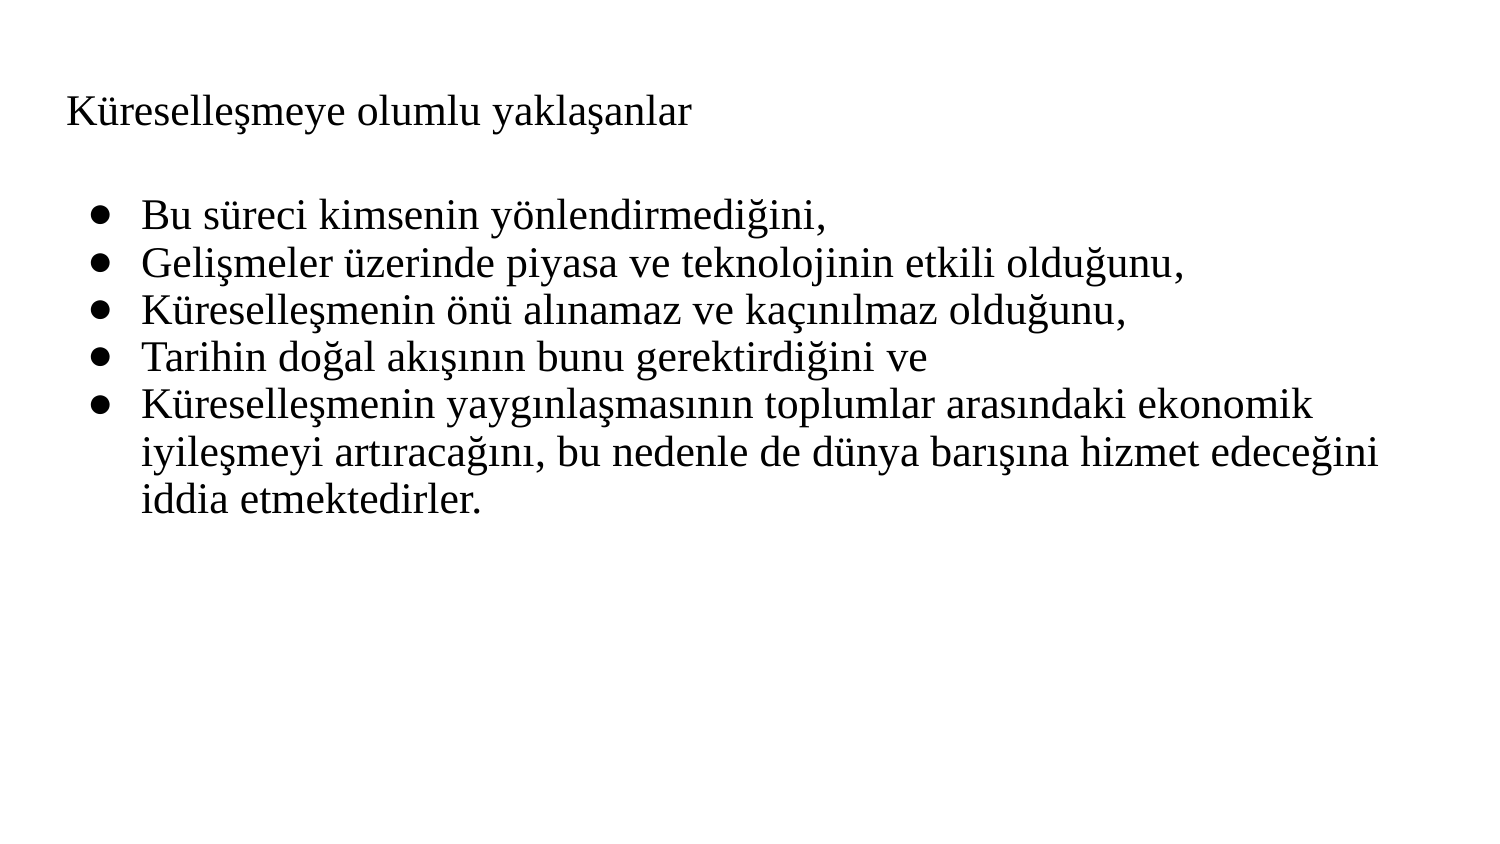

# Küreselleşmeye olumlu yaklaşanlar
Bu süreci kimsenin yönlendirmediğini,
Gelişmeler üzerinde piyasa ve teknolojinin etkili olduğunu,
Küreselleşmenin önü alınamaz ve kaçınılmaz olduğunu,
Tarihin doğal akışının bunu gerektirdiğini ve
Küreselleşmenin yaygınlaşmasının toplumlar arasındaki ekonomik iyileşmeyi artıracağını, bu nedenle de dünya barışına hizmet edeceğini iddia etmektedirler.